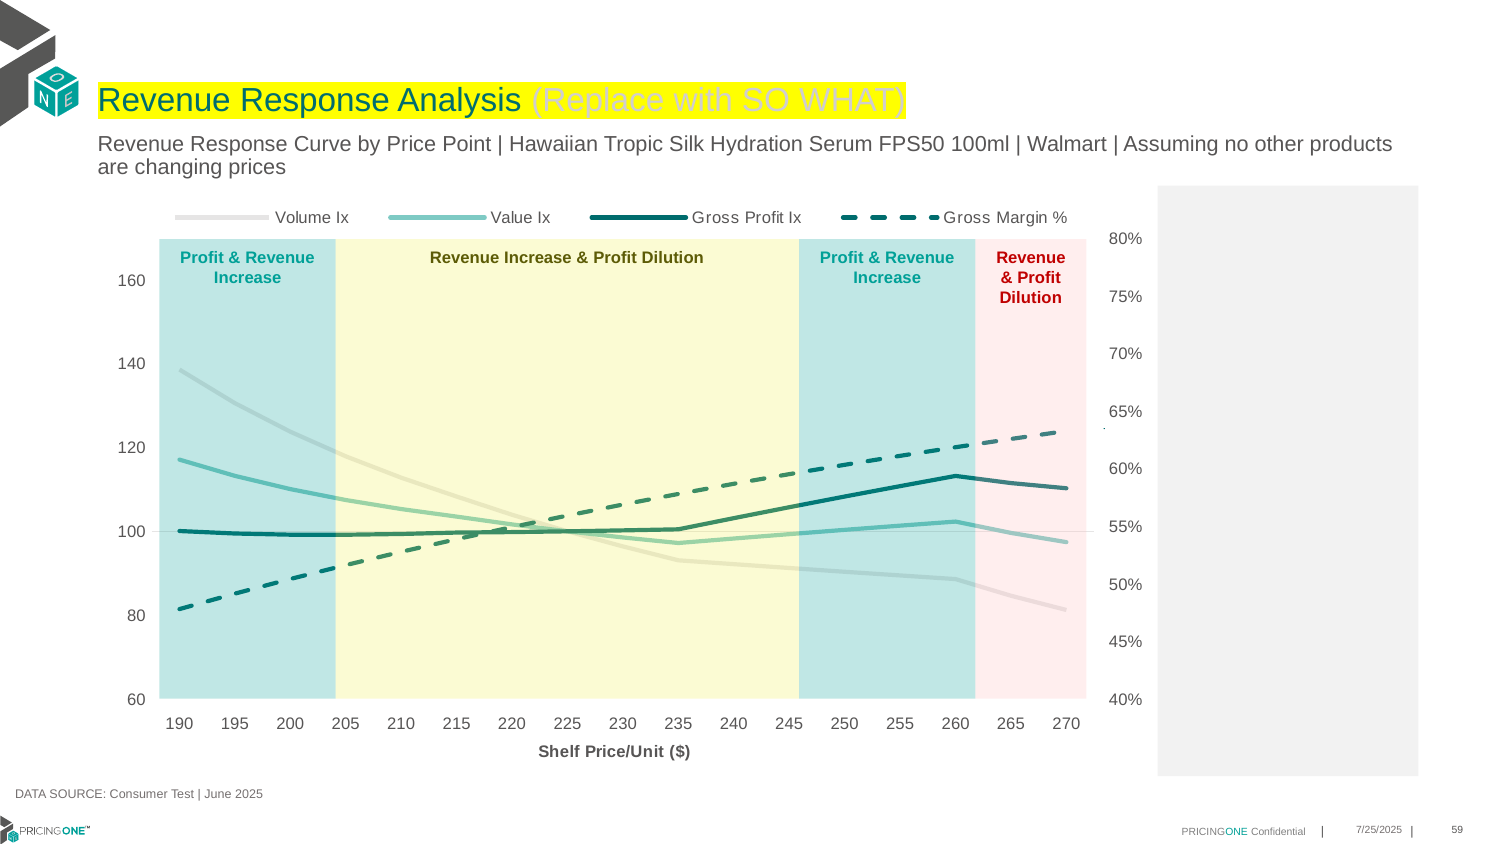

# Revenue Response Analysis (Replace with SO WHAT)

Revenue Response Curve by Price Point | Hawaiian Tropic Silk Hydration Serum FPS50 100ml | Walmart | Assuming no other products are changing prices

### Chart:

| Category | Volume Ix | Value Ix | Gross Profit Ix | Gross Margin % |
|---|---|---|---|---|
| 190 | 138.63372930010317 | 117.13066492073804 | 100.06556698228088 | 0.47793645463309964 |
| 195 | 130.6149188253024 | 113.25030938206928 | 99.46864944864568 | 0.491322699386097 |
| 200 | 123.79328007832157 | 110.07919882479811 | 99.19362176583122 | 0.5040396319014446 |
| 205 | 117.92095793022175 | 107.47097223435674 | 99.17476898600948 | 0.5161362262453119 |
| 210 | 112.80764001822125 | 105.31104301772875 | 99.35765599131308 | 0.5276567922870902 |
| 215 | 108.30690377388197 | 103.50991583261737 | 99.69799439193291 | 0.5386415180478555 |
| 220 | 103.95099833424854 | 101.64888686057643 | 99.81966093265943 | 0.5491269380922225 |
| 225 | 100.0 | 100.0 | 100.0 | 0.5591463394679509 |
| 230 | 96.3926792618435 | 98.52753121151785 | 100.22362545240664 | 0.5687301146969086 |
| 235 | 93.0796057710543 | 97.20266489843316 | 100.4781543720141 | 0.5779060697033573 |
| 240 | 92.15327999682866 | 98.27729364915938 | 103.14065765834452 | 0.5866996932512039 |
| 245 | 91.24120650436929 | 99.32626269828114 | 105.74604878728991 | 0.5951343933889345 |
| 250 | 90.34306549891478 | 100.35017193578798 | 108.29564370647307 | 0.6032317055211559 |
| 255 | 89.45854626272055 | 101.3496028015745 | 110.7907187664563 | 0.6110114760011329 |
| 260 | 88.58734687005901 | 102.32511898226824 | 113.23251216019949 | 0.6184920245395729 |
| 265 | 84.61327673680364 | 99.61147206976271 | 111.51564423343868 | 0.6256902882275054 |
| 270 | 81.22020951383088 | 97.41813515631807 | 110.27171312954445 | 0.6326219495566258 |
Profit & Revenue Increase
Revenue Increase & Profit Dilution
Profit & Revenue Increase
Revenue & Profit Dilution

DATA SOURCE: Consumer Test | June 2025

7/25/2025
59